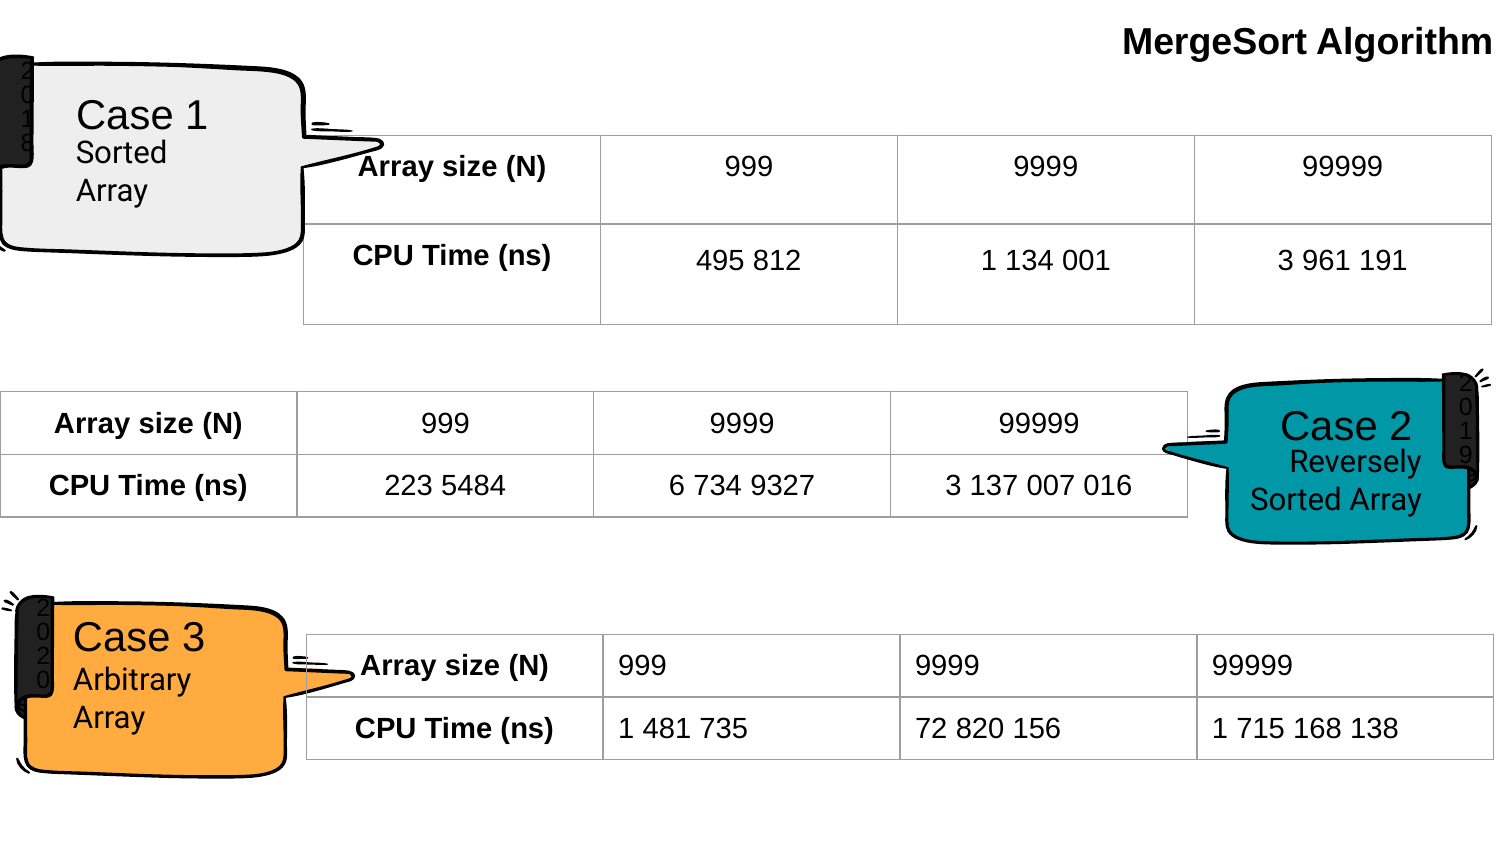

MergeSort Algorithm

2018
Case 1
Sorted Array
| Array size (N) | 999 | 9999 | 99999 |
| --- | --- | --- | --- |
| CPU Time (ns) | 495 812 | 1 134 001 | 3 961 191 |

2019
Case 2
Reversely Sorted Array
| Array size (N) | 999 | 9999 | 99999 |
| --- | --- | --- | --- |
| CPU Time (ns) | 223 5484 | 6 734 9327 | 3 137 007 016 |

2020
Case 3
Arbitrary Array

| Array size (N) | 999 | 9999 | 99999 |
| --- | --- | --- | --- |
| CPU Time (ns) | 1 481 735 | 72 820 156 | 1 715 168 138 |